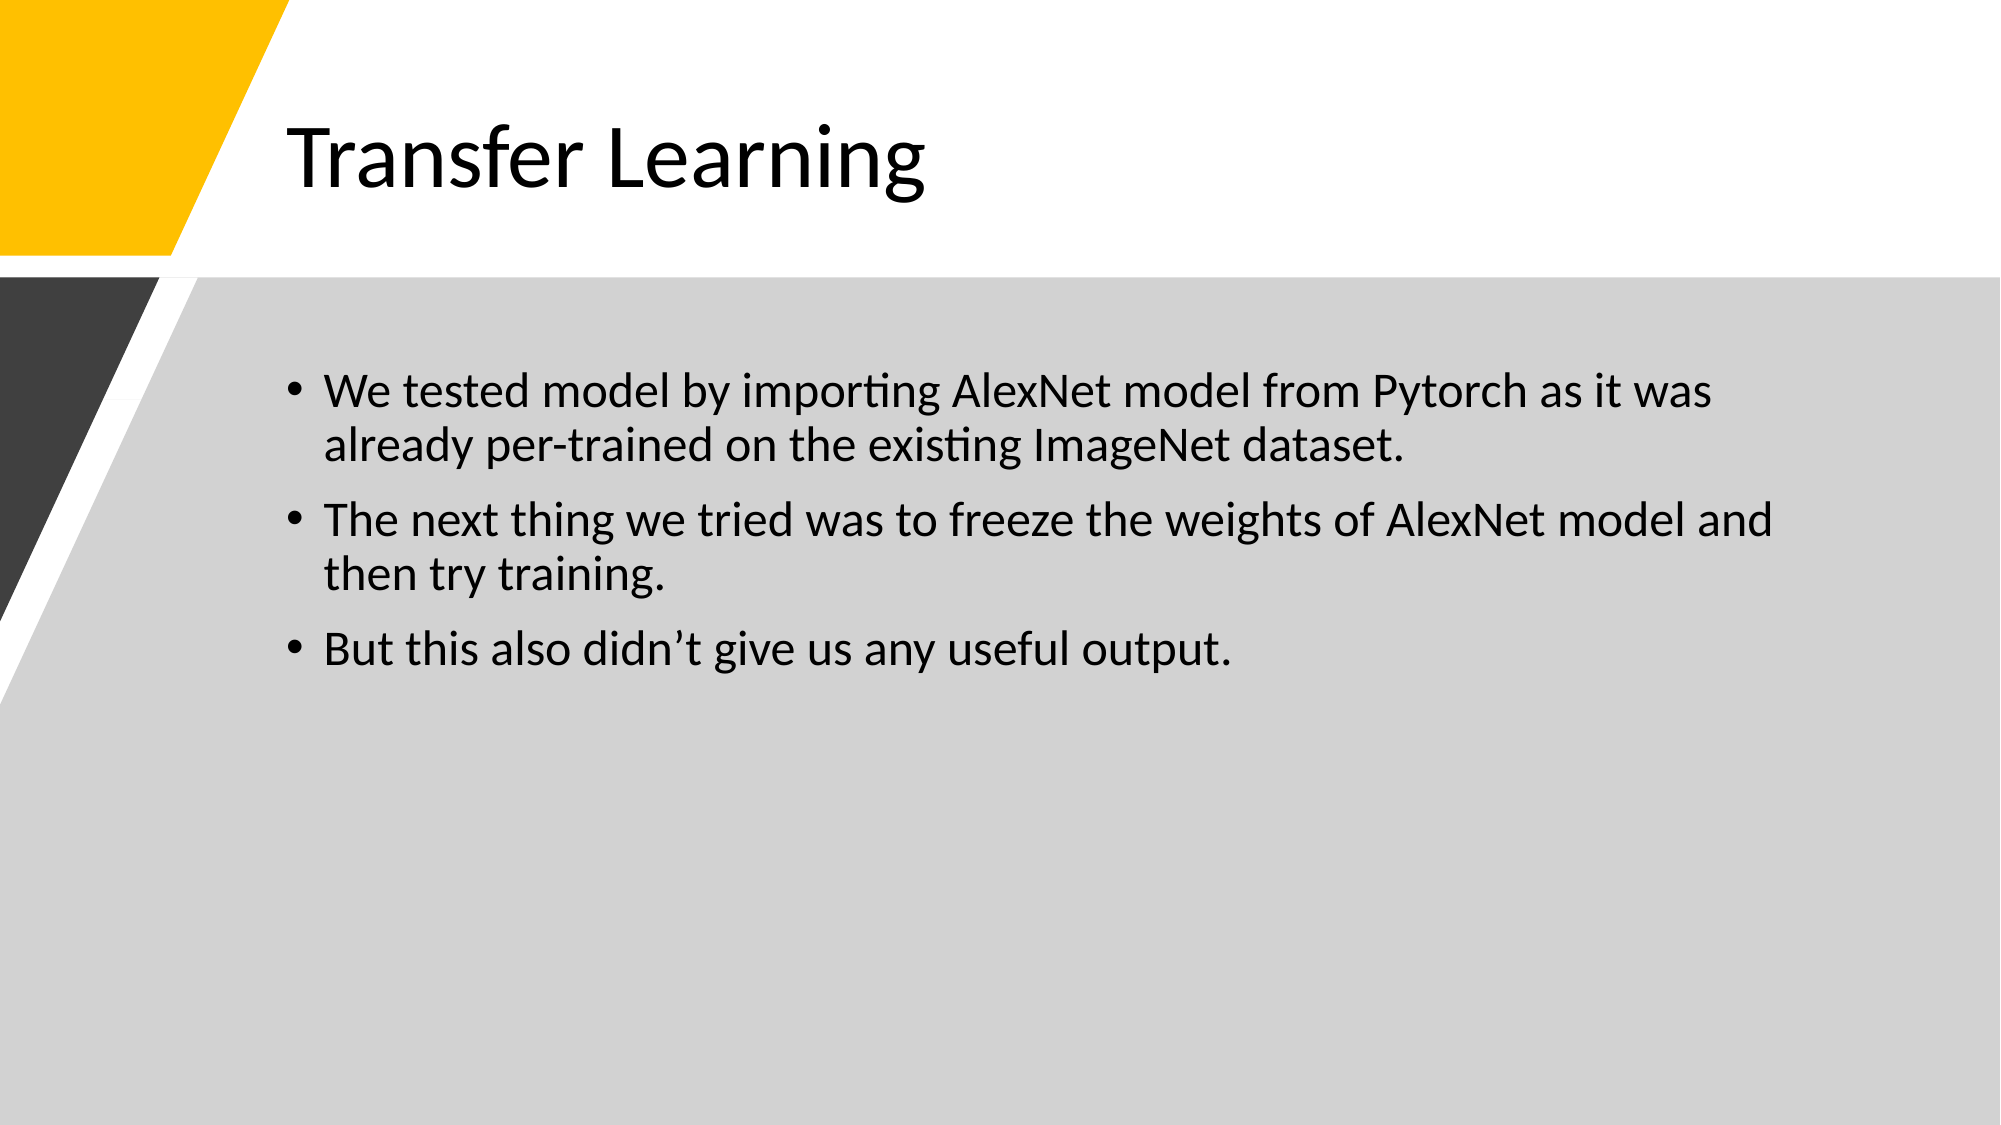

# Transfer Learning

We tested model by importing AlexNet model from Pytorch as it was already per-trained on the existing ImageNet dataset.
The next thing we tried was to freeze the weights of AlexNet model and then try training.
But this also didn’t give us any useful output.